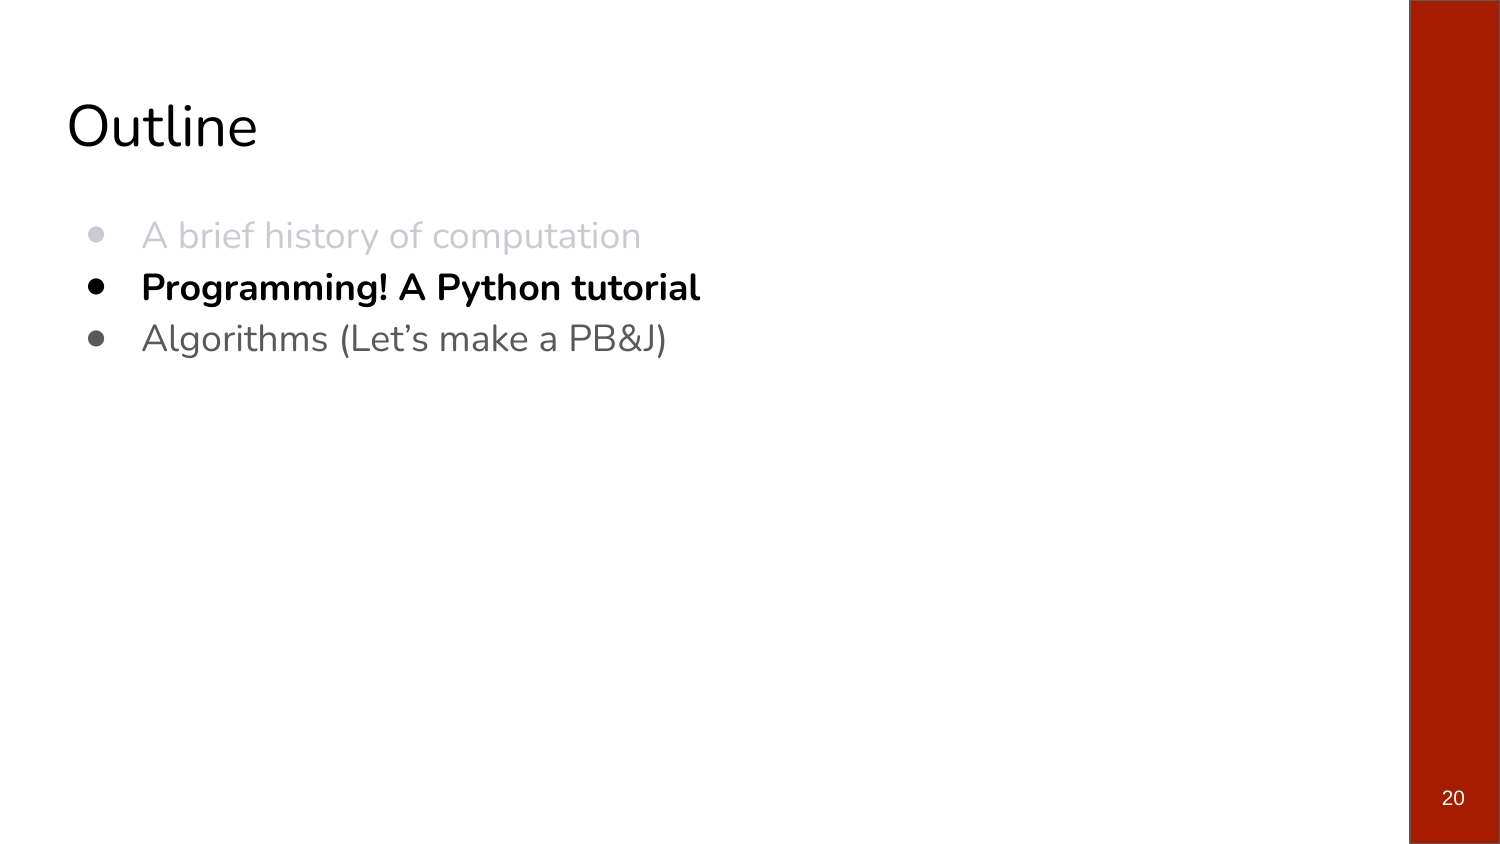

# Outline
A brief history of computation
Programming! A Python tutorial
Algorithms (Let’s make a PB&J)
20